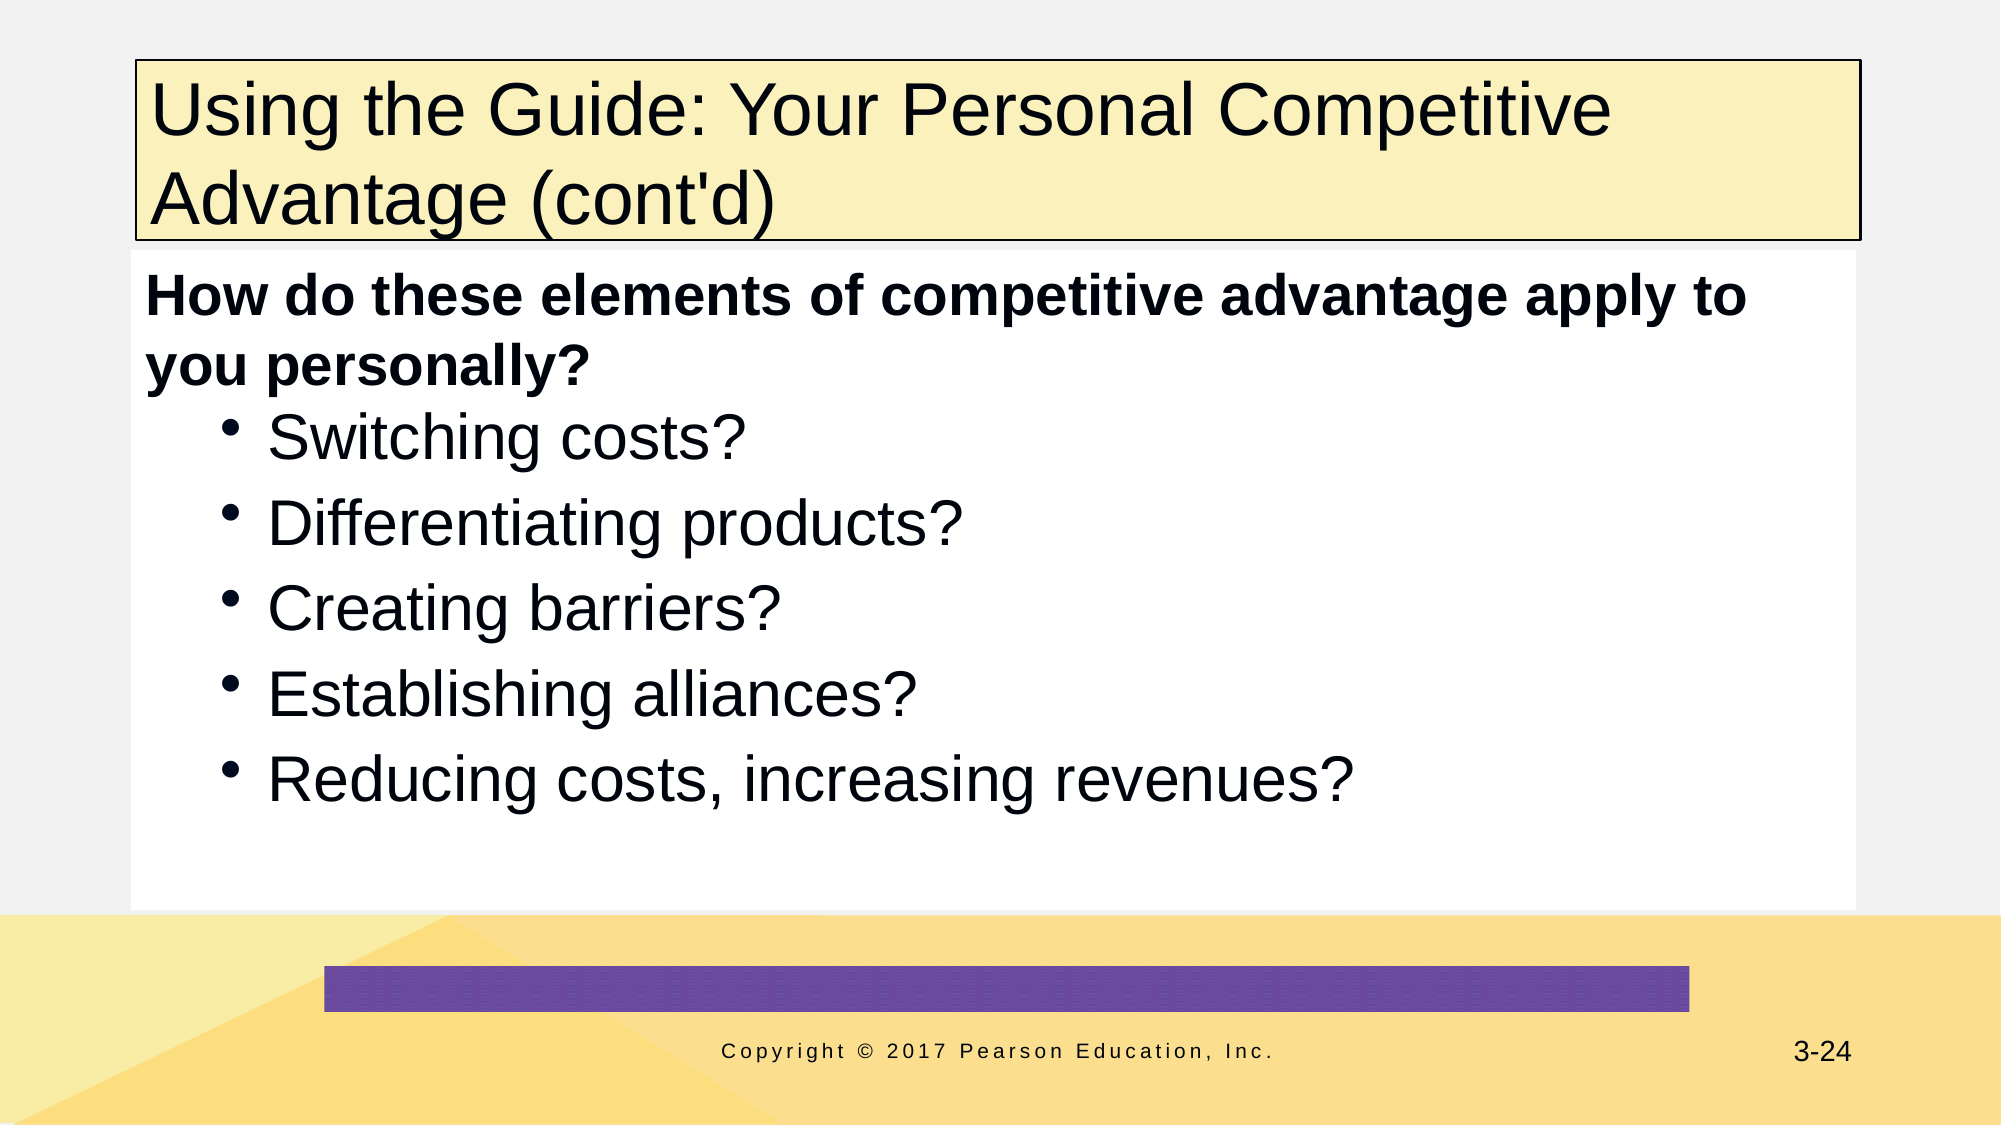

# Using the Guide: Your Personal Competitive Advantage (cont'd)
How do these elements of competitive advantage apply to you personally?
Switching costs?
Differentiating products?
Creating barriers?
Establishing alliances?
Reducing costs, increasing revenues?

Copyright © 2017 Pearson Education, Inc.